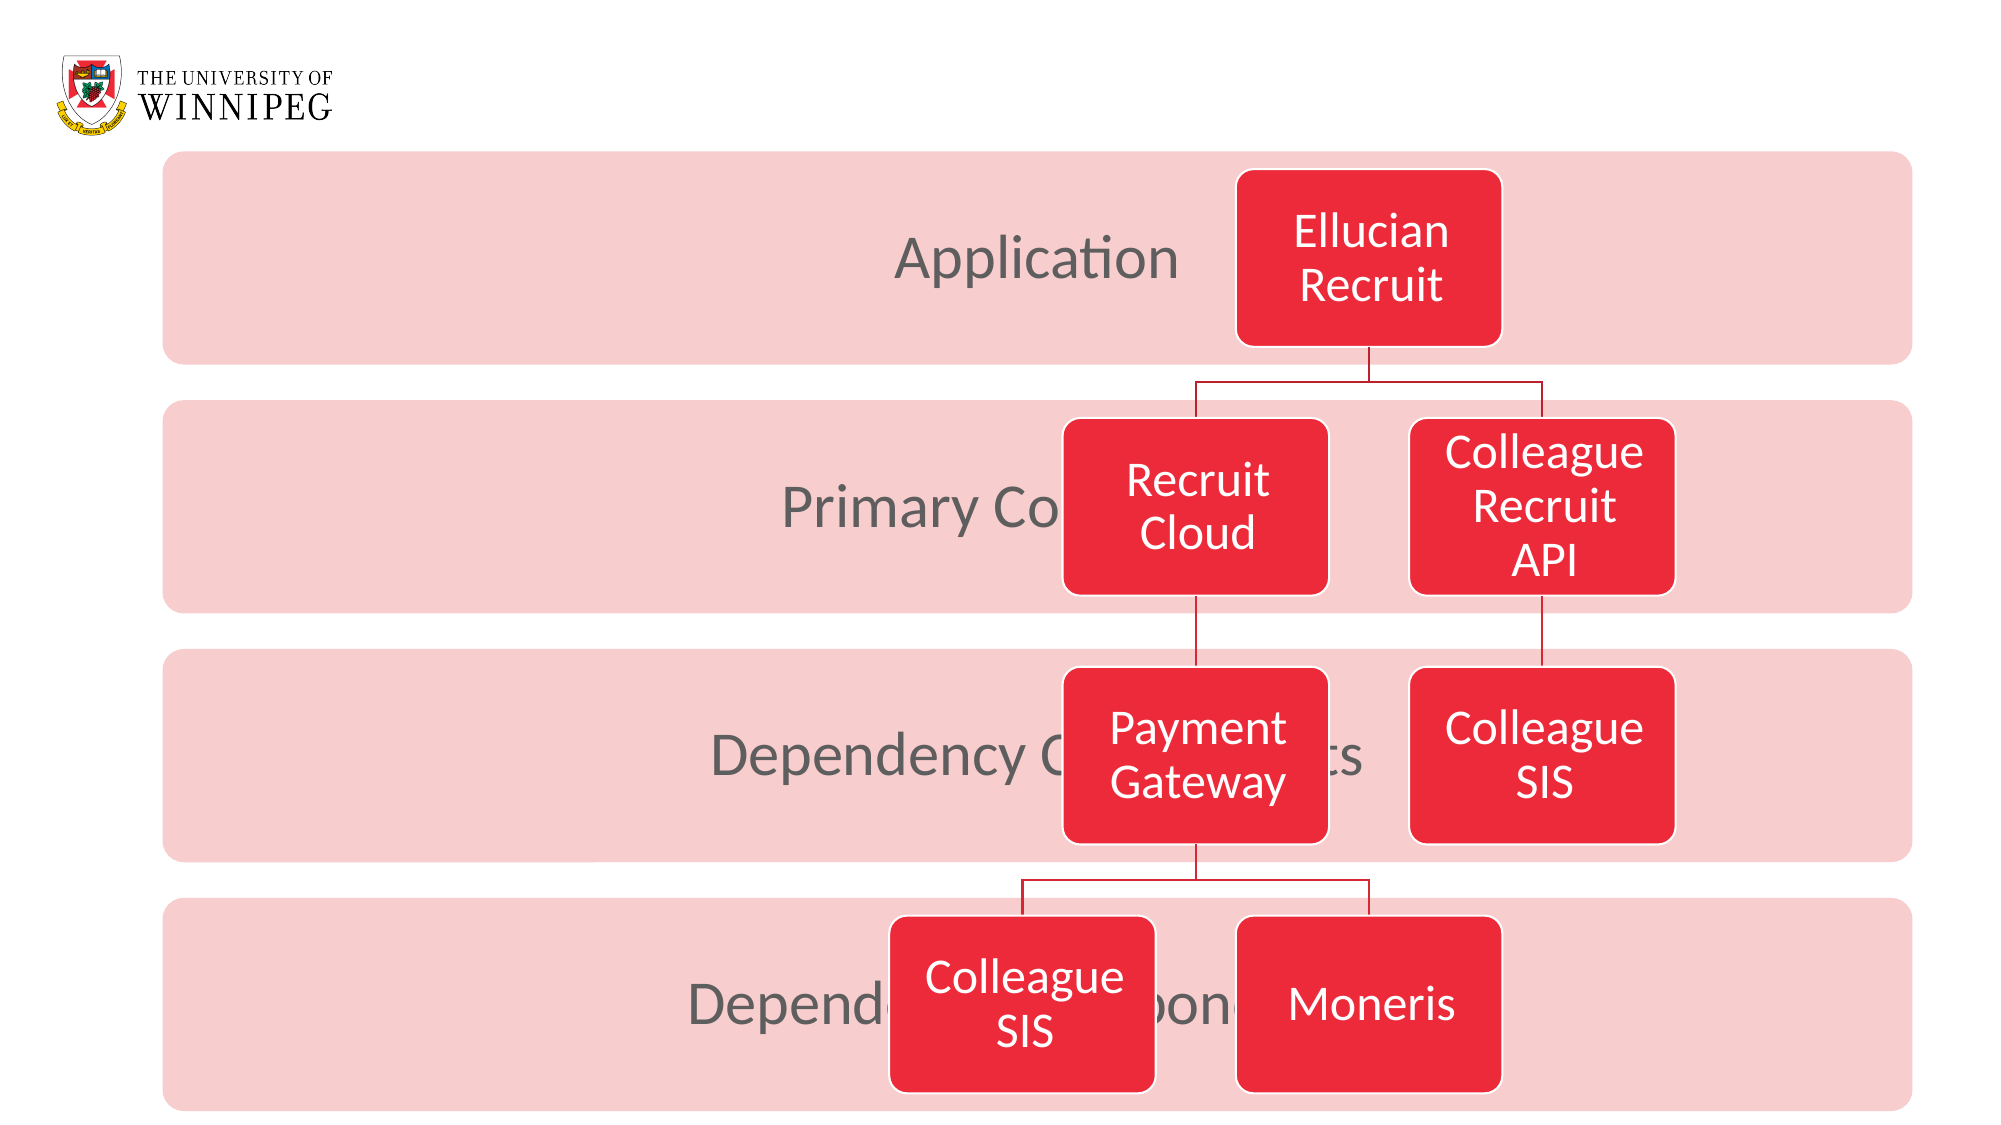

Dependency Components 2
Dependency Components
Primary Component
Application
Ellucian Recruit
Recruit Cloud
Payment Gateway
Colleague SIS
Moneris
Colleague Recruit API
Colleague SIS